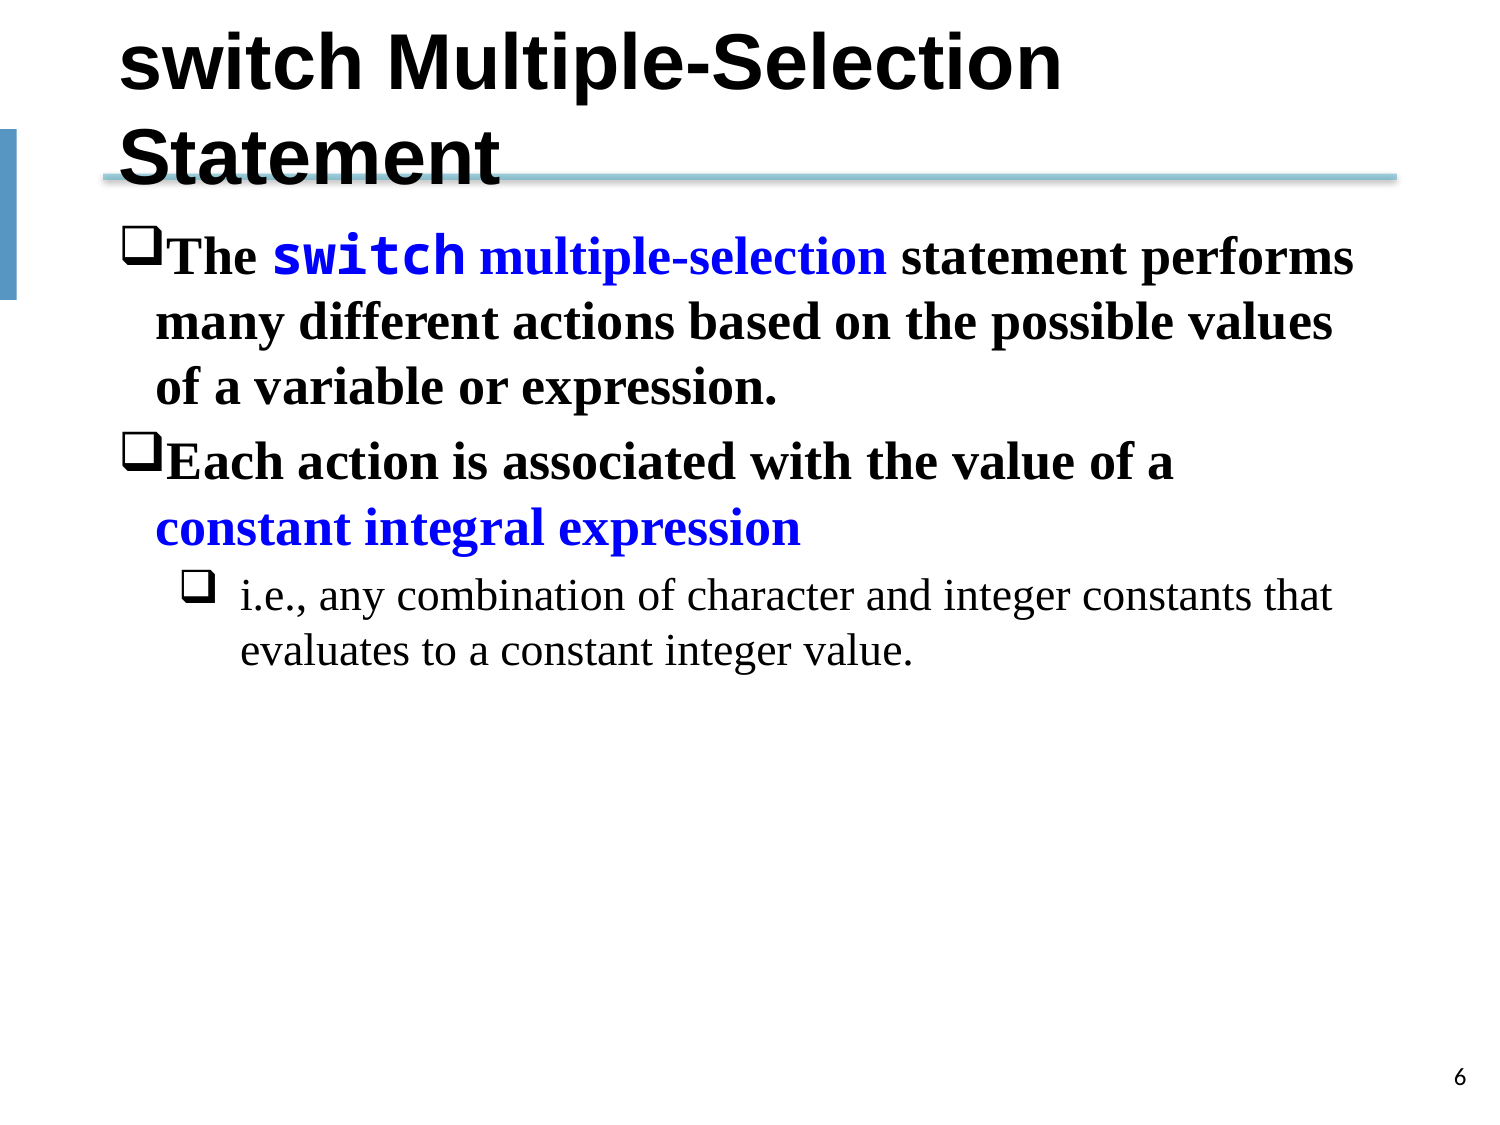

# switch Multiple-Selection Statement
The switch multiple-selection statement performs many different actions based on the possible values of a variable or expression.
Each action is associated with the value of a constant integral expression
i.e., any combination of character and integer constants that evaluates to a constant integer value.

6